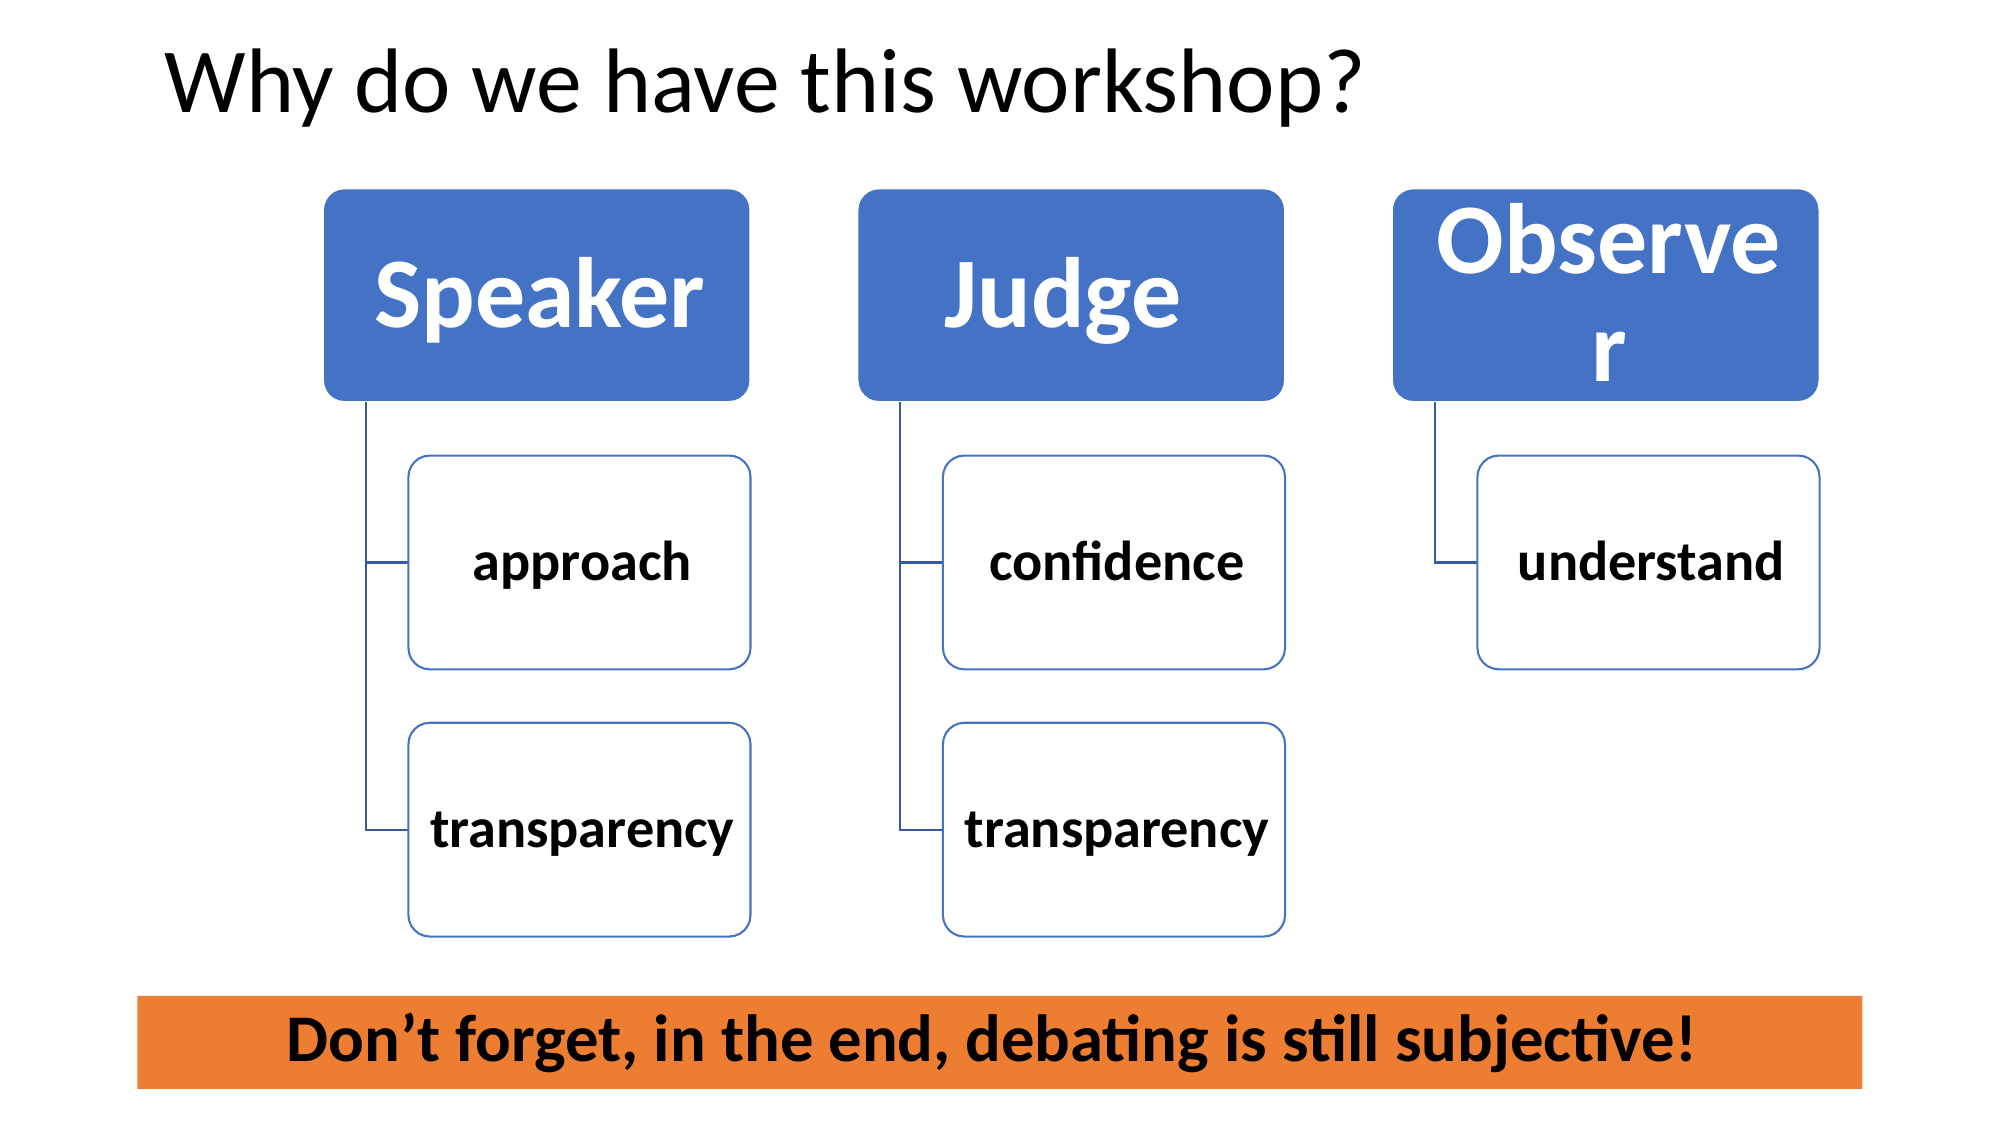

# Why do we have this workshop?
Speaker
approach
transparency
Judge
confidence
transparency
Observer
understand
Don’t forget, in the end, debating is still subjective!